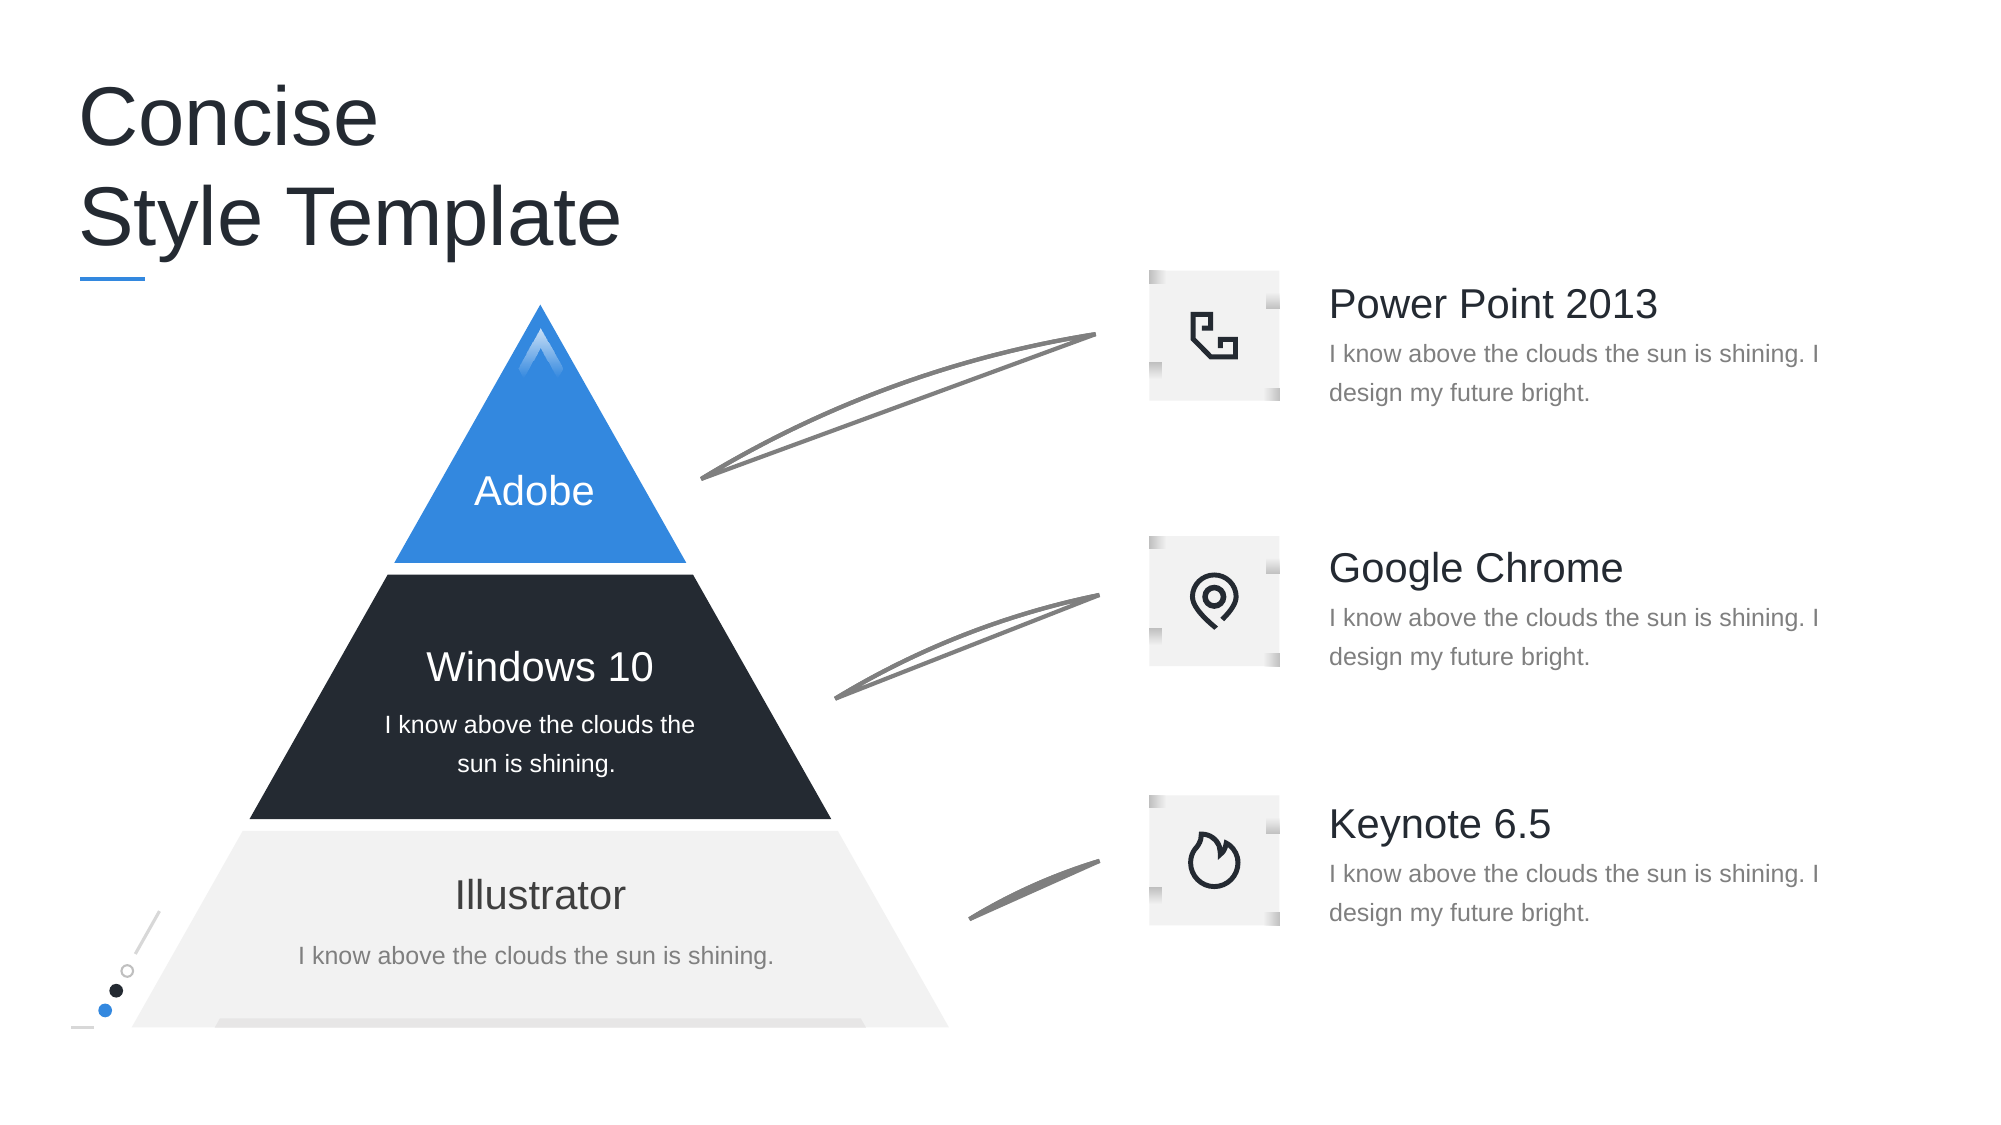

Concise
Style Template
Power Point 2013

I know above the clouds the sun is shining. I design my future bright.

Adobe
Google Chrome

I know above the clouds the sun is shining. I design my future bright.

Windows 10
I know above the clouds the sun is shining.
Keynote 6.5

I know above the clouds the sun is shining. I design my future bright.
Illustrator

I know above the clouds the sun is shining.